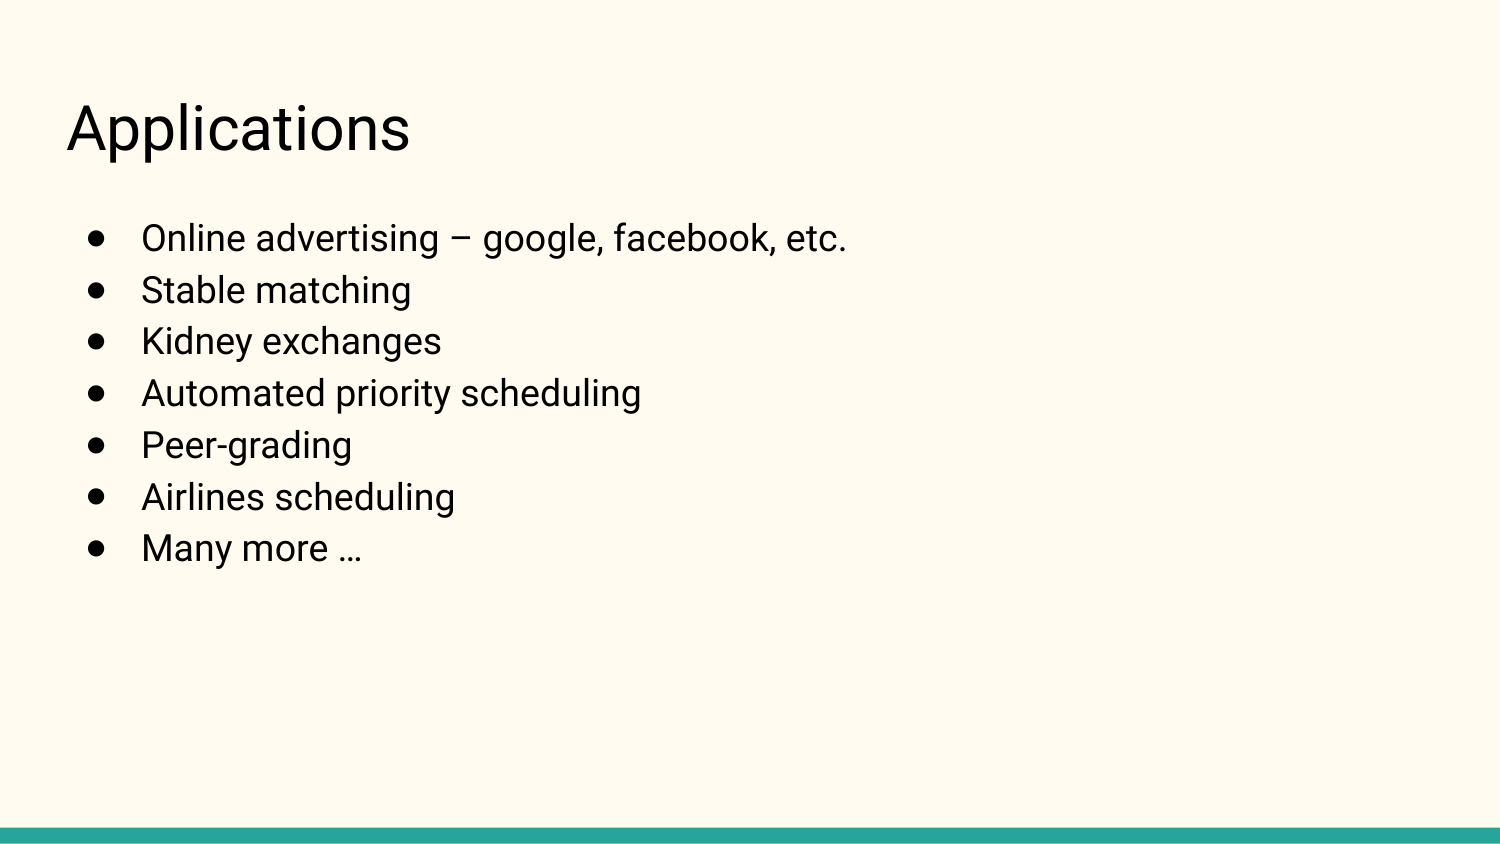

# Applications
Online advertising – google, facebook, etc.
Stable matching
Kidney exchanges
Automated priority scheduling
Peer-grading
Airlines scheduling
Many more …